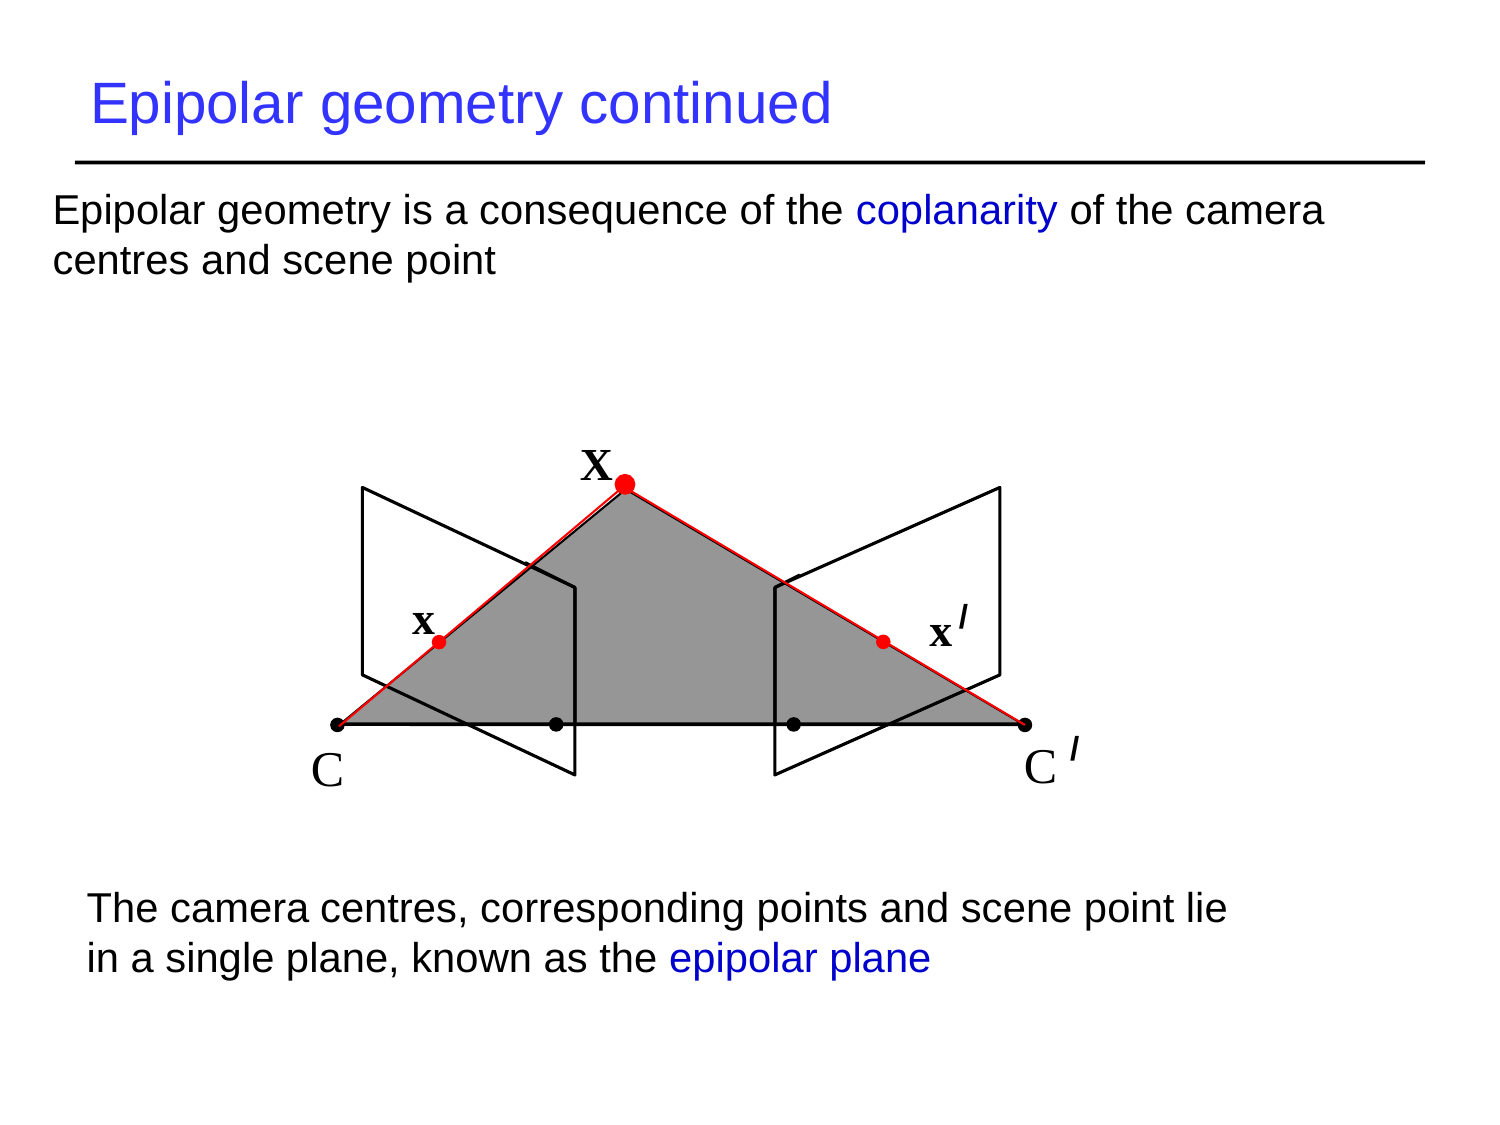

# Epipolar geometry continued
Epipolar geometry is a consequence of the coplanarity of the camera centres and scene point

X

x

 /
x

 /
C
C
The camera centres, corresponding points and scene point lie in a single plane, known as the epipolar plane